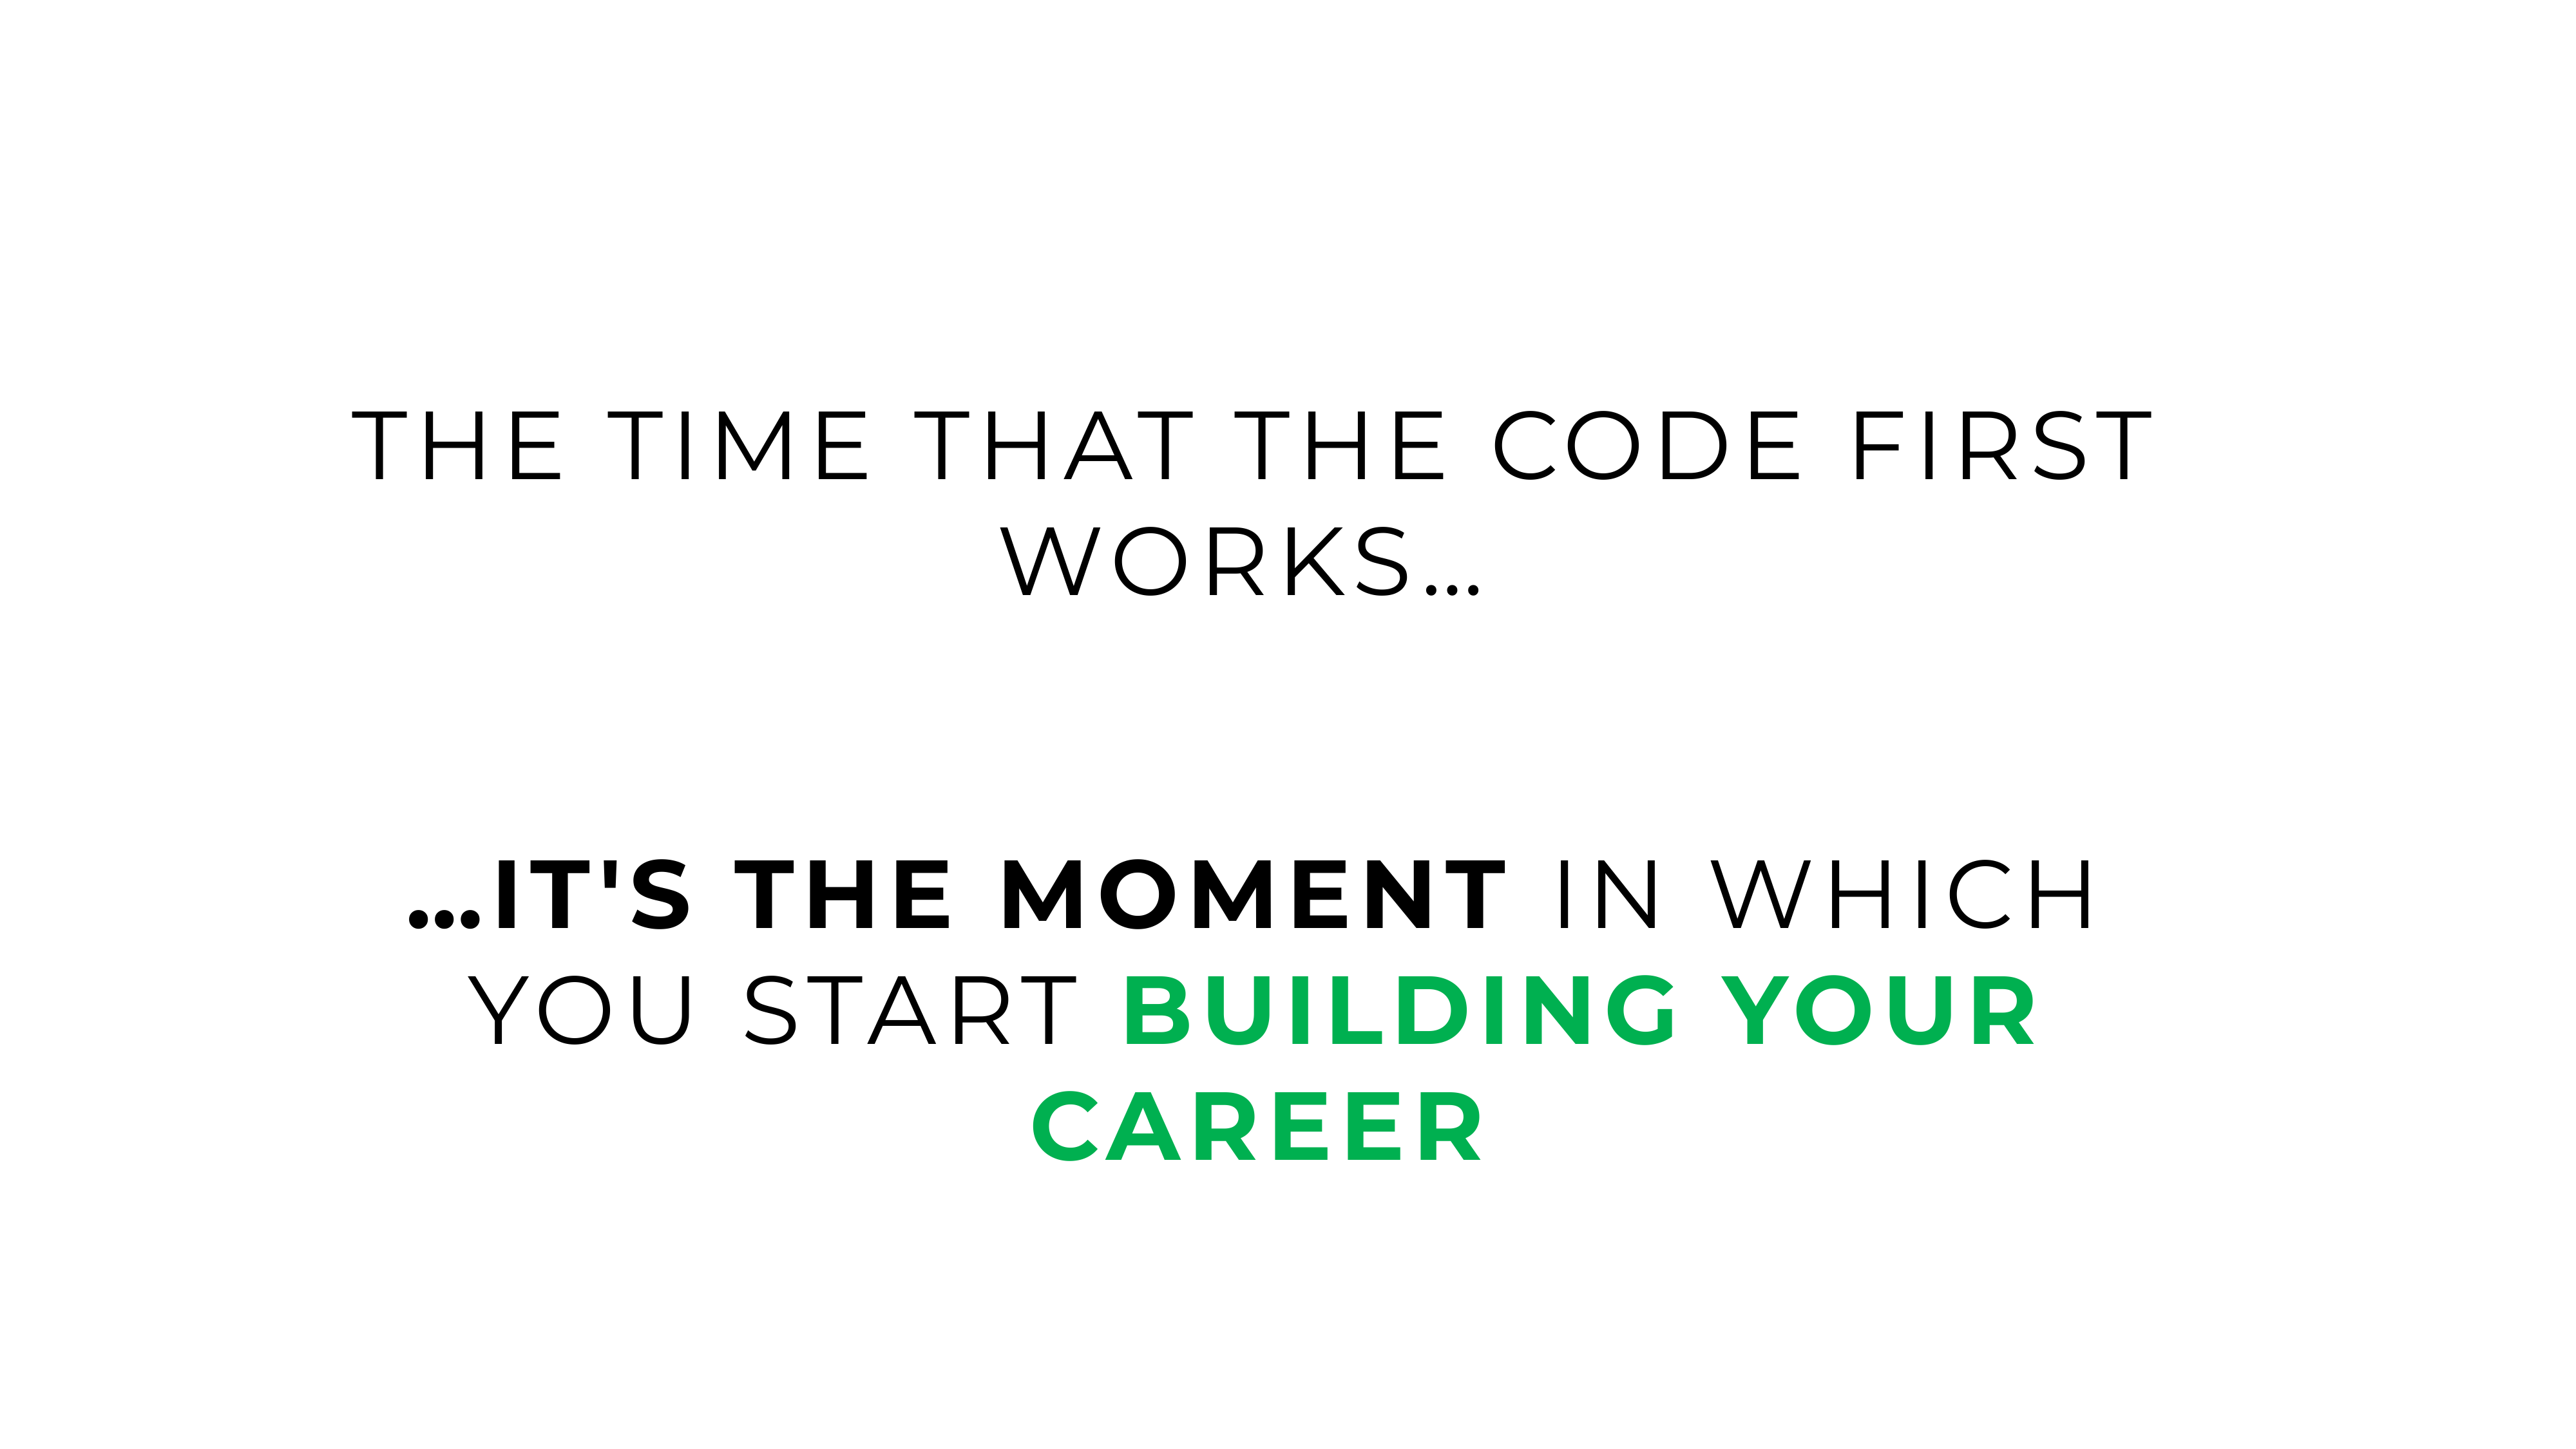

The time that the code first works…
…it's the moment in which you start building your career